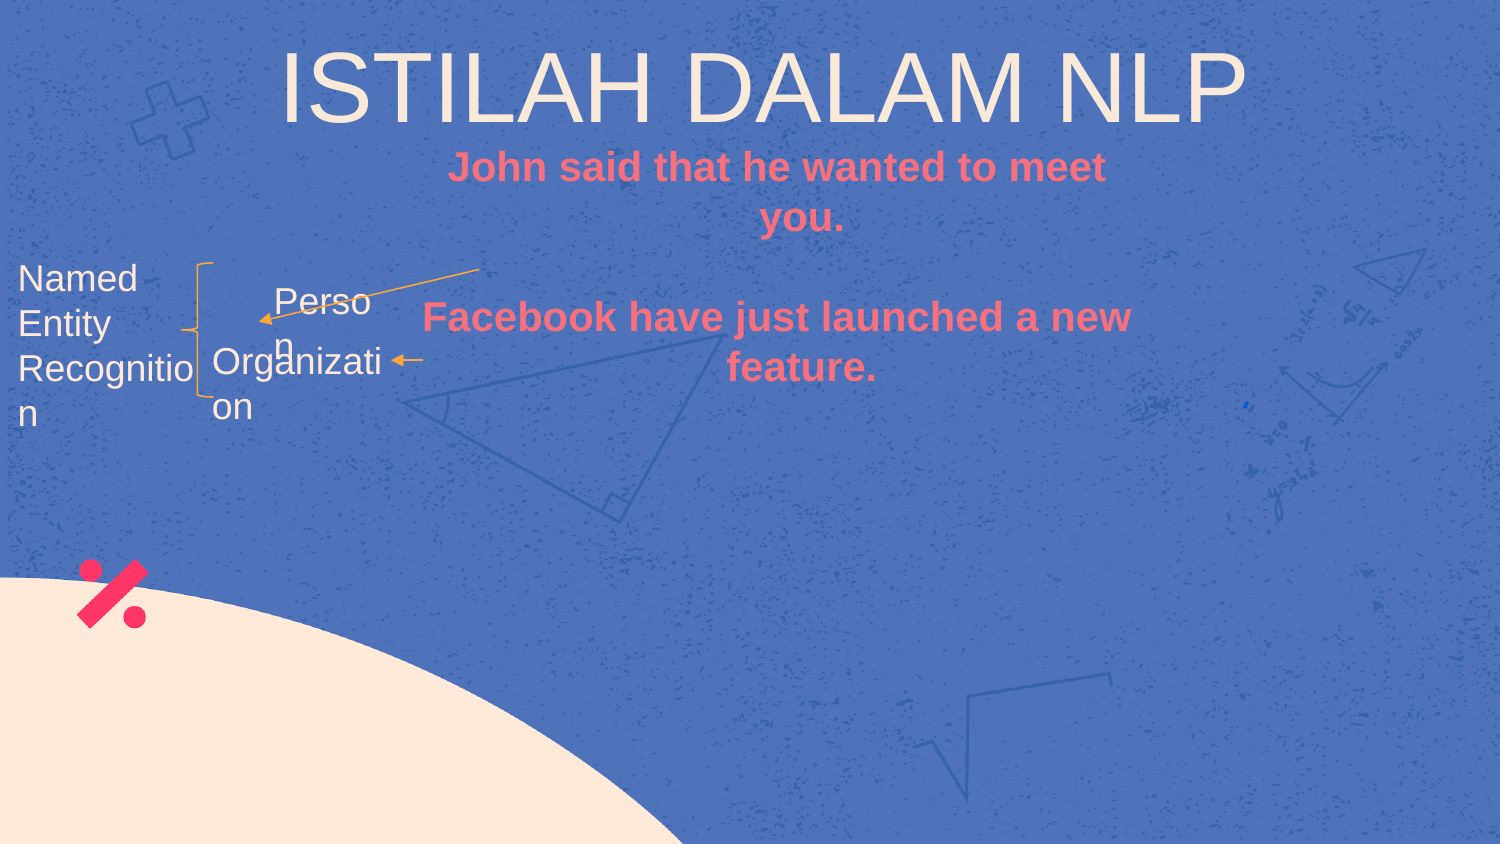

# ISTILAH DALAM NLP
John said that he wanted to meet you.

Facebook have just launched a new feature.
Named
Entity
Recognition

Person
Organization